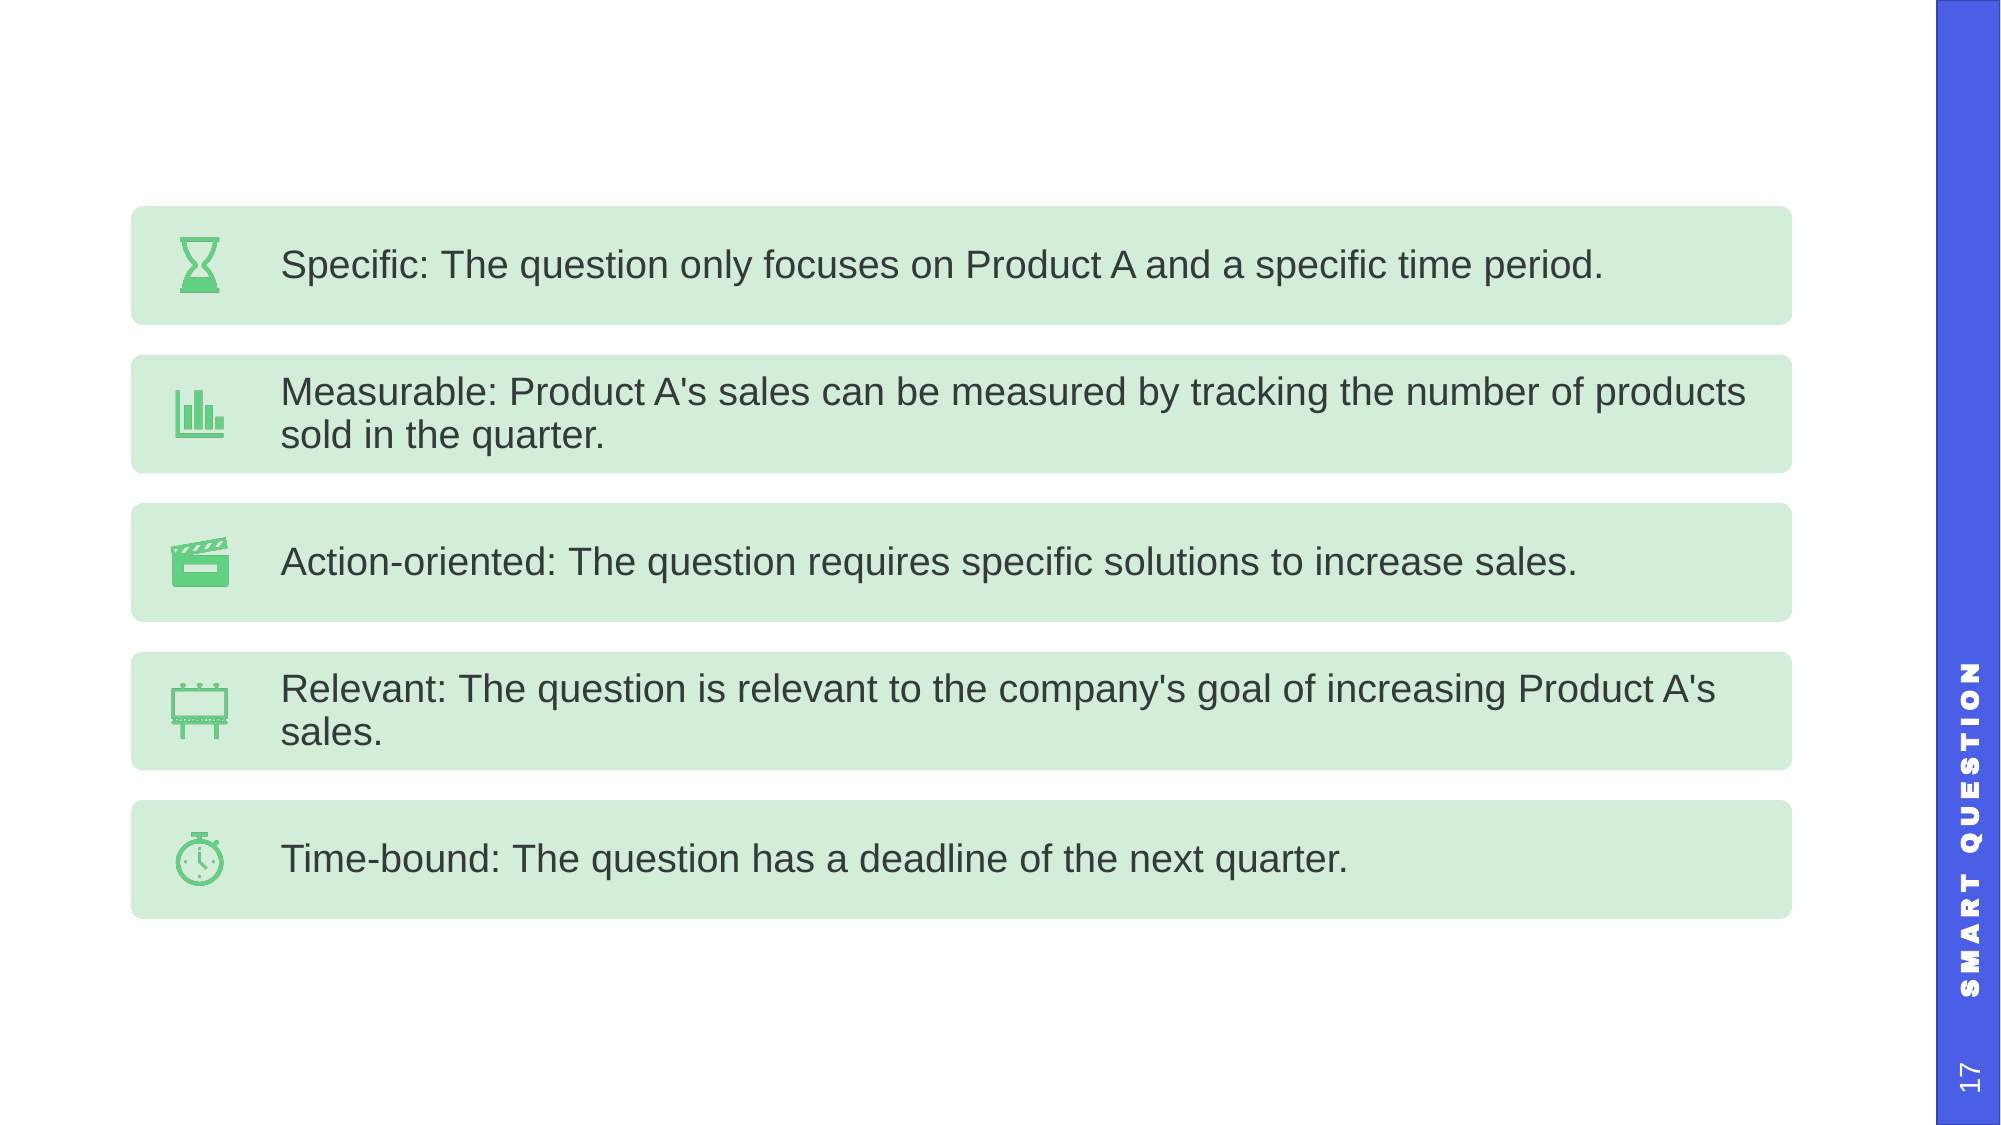

Specific: The question only focuses on Product A and a specific time period.
Measurable: Product A's sales can be measured by tracking the number of products sold in the quarter.
Action-oriented: The question requires specific solutions to increase sales.
Relevant: The question is relevant to the company's goal of increasing Product A's sales.
Time-bound: The question has a deadline of the next quarter.
smart question
17